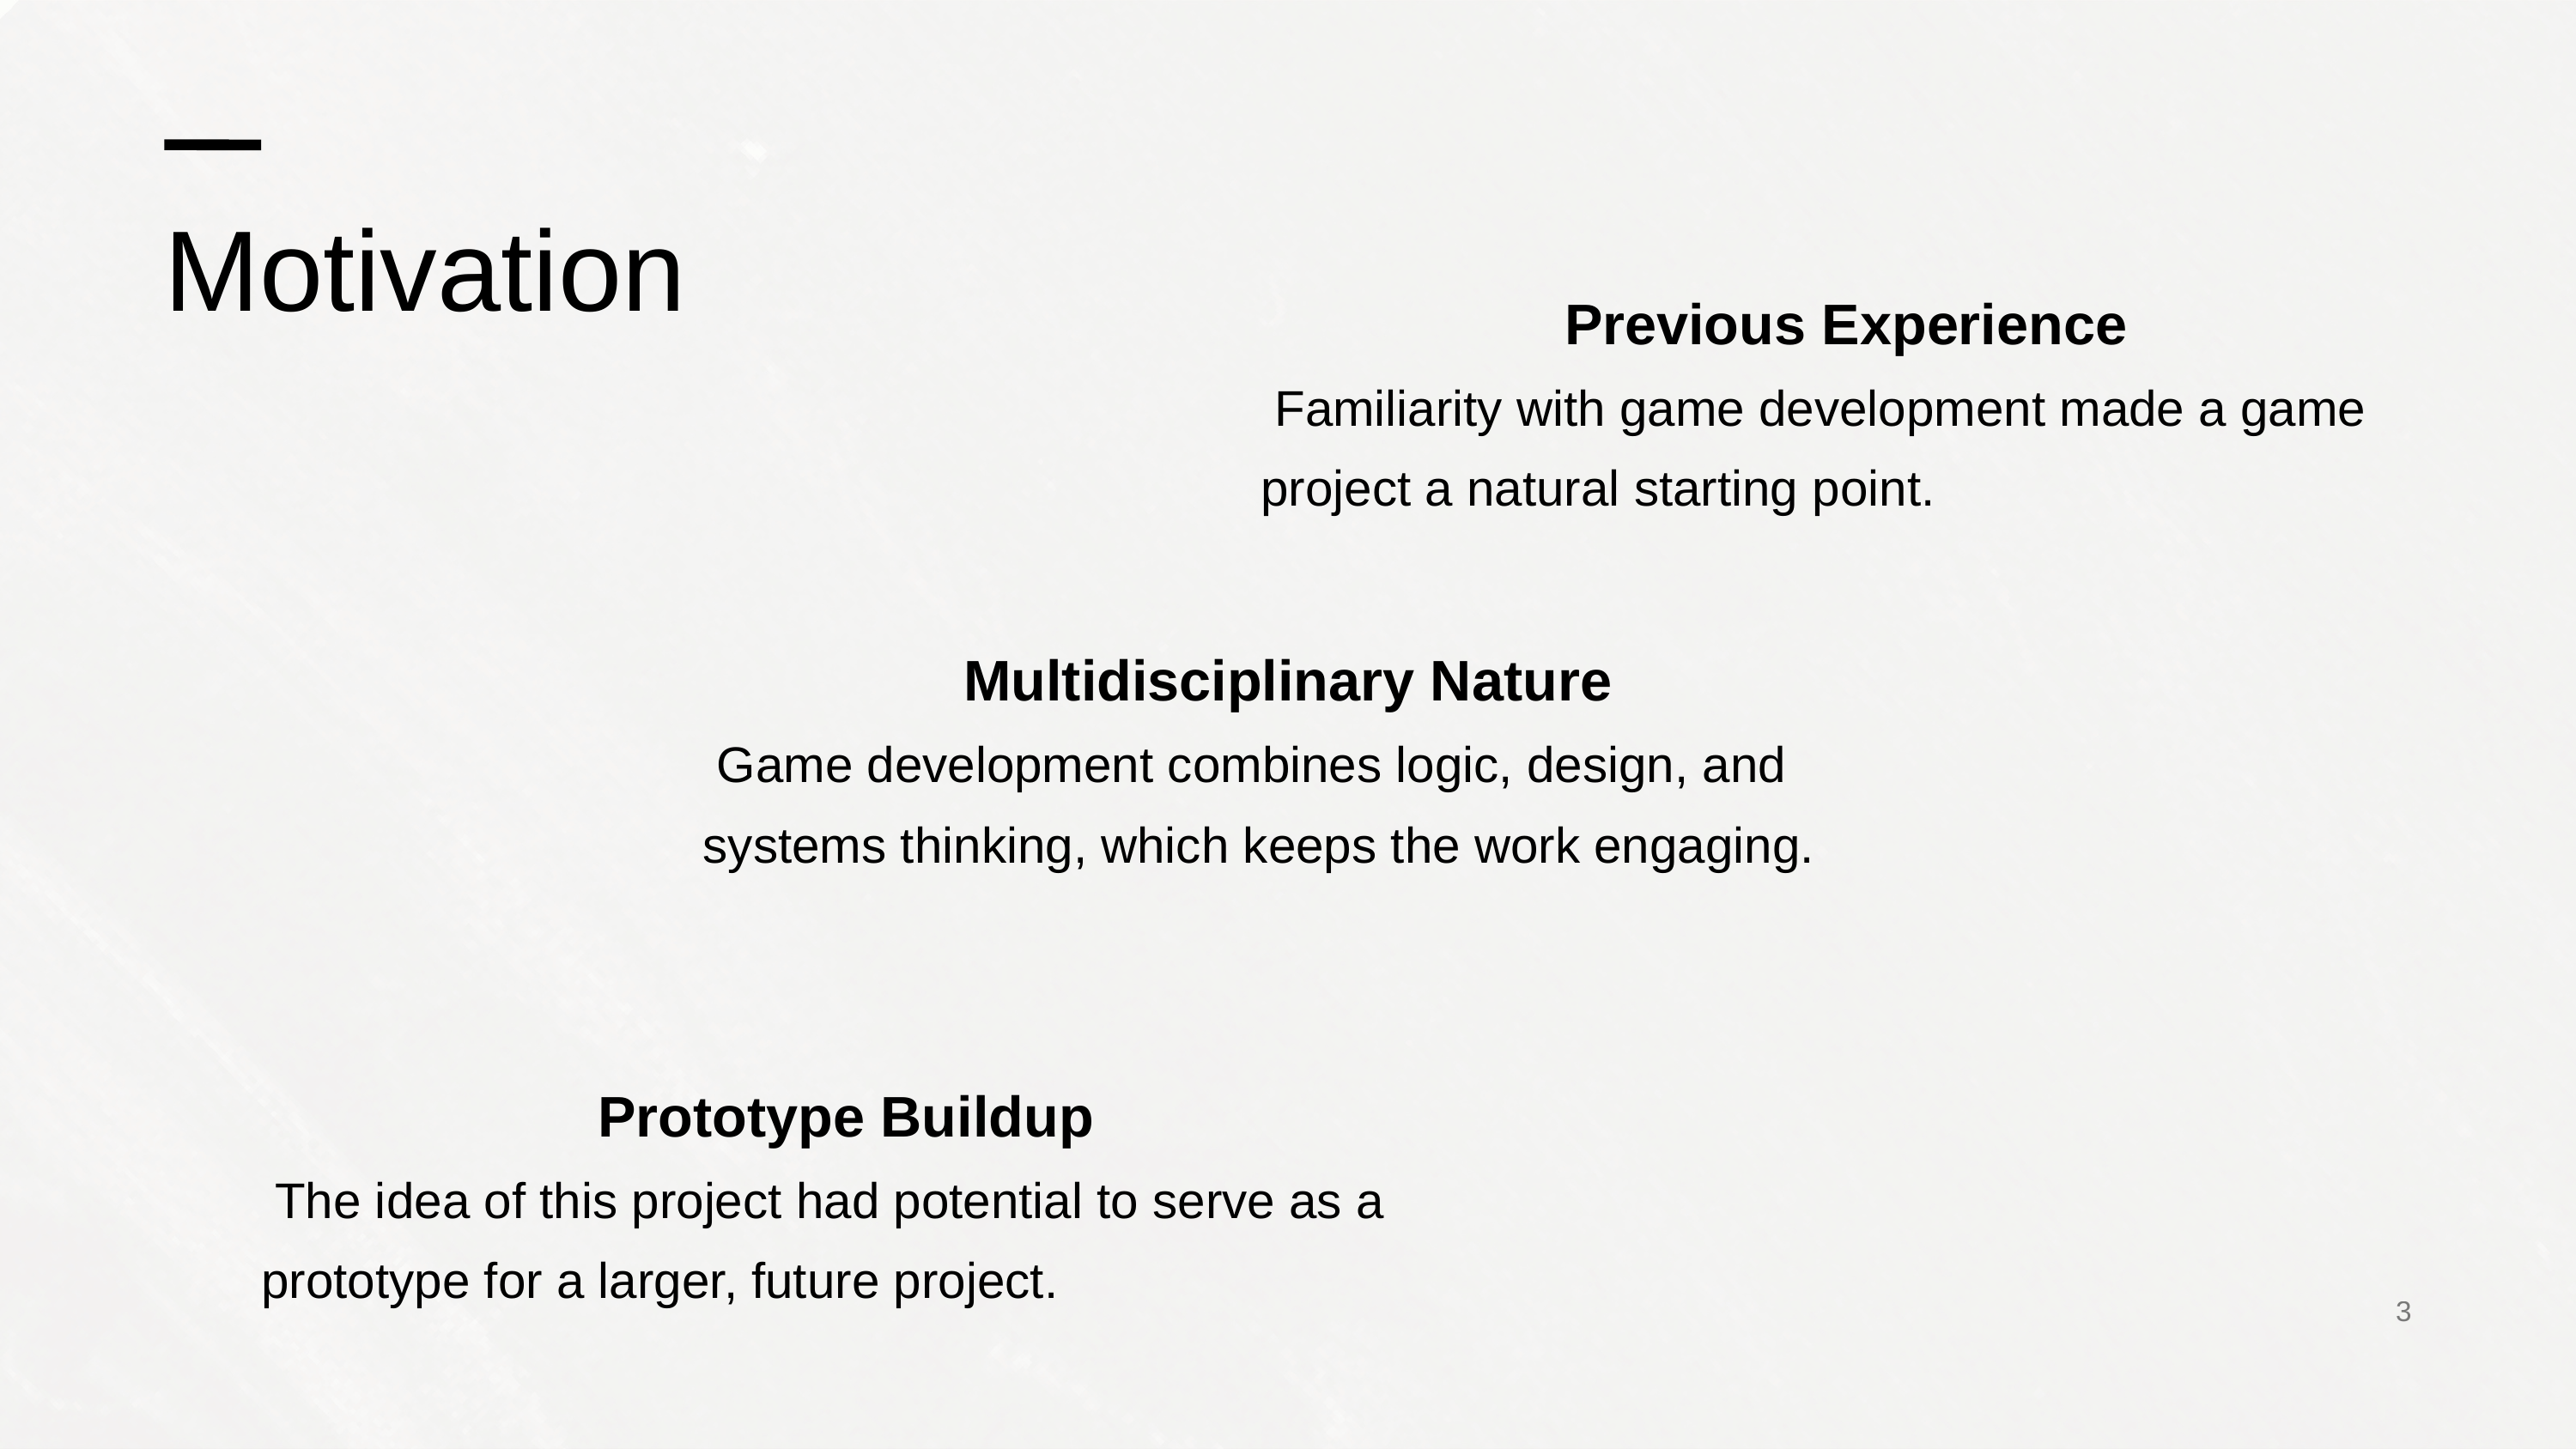

Motivation
Previous Experience
 Familiarity with game development made a game project a natural starting point.
Multidisciplinary Nature
 Game development combines logic, design, and systems thinking, which keeps the work engaging.
Prototype Buildup
 The idea of this project had potential to serve as a prototype for a larger, future project.
3